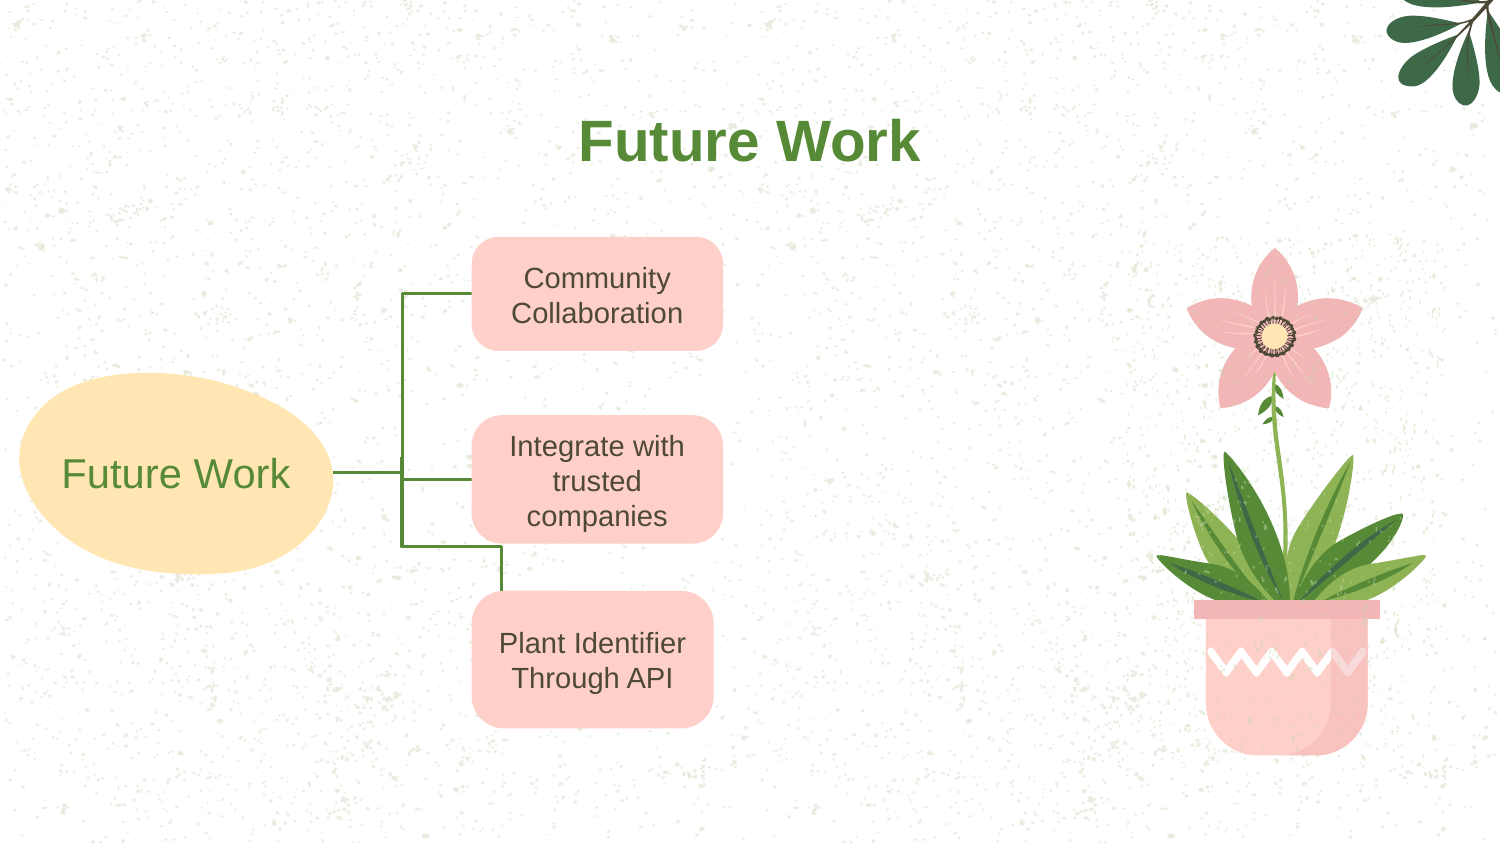

# Future Work

Community Collaboration

Integrate with trusted companies

Future Work

Plant Identifier
Through API